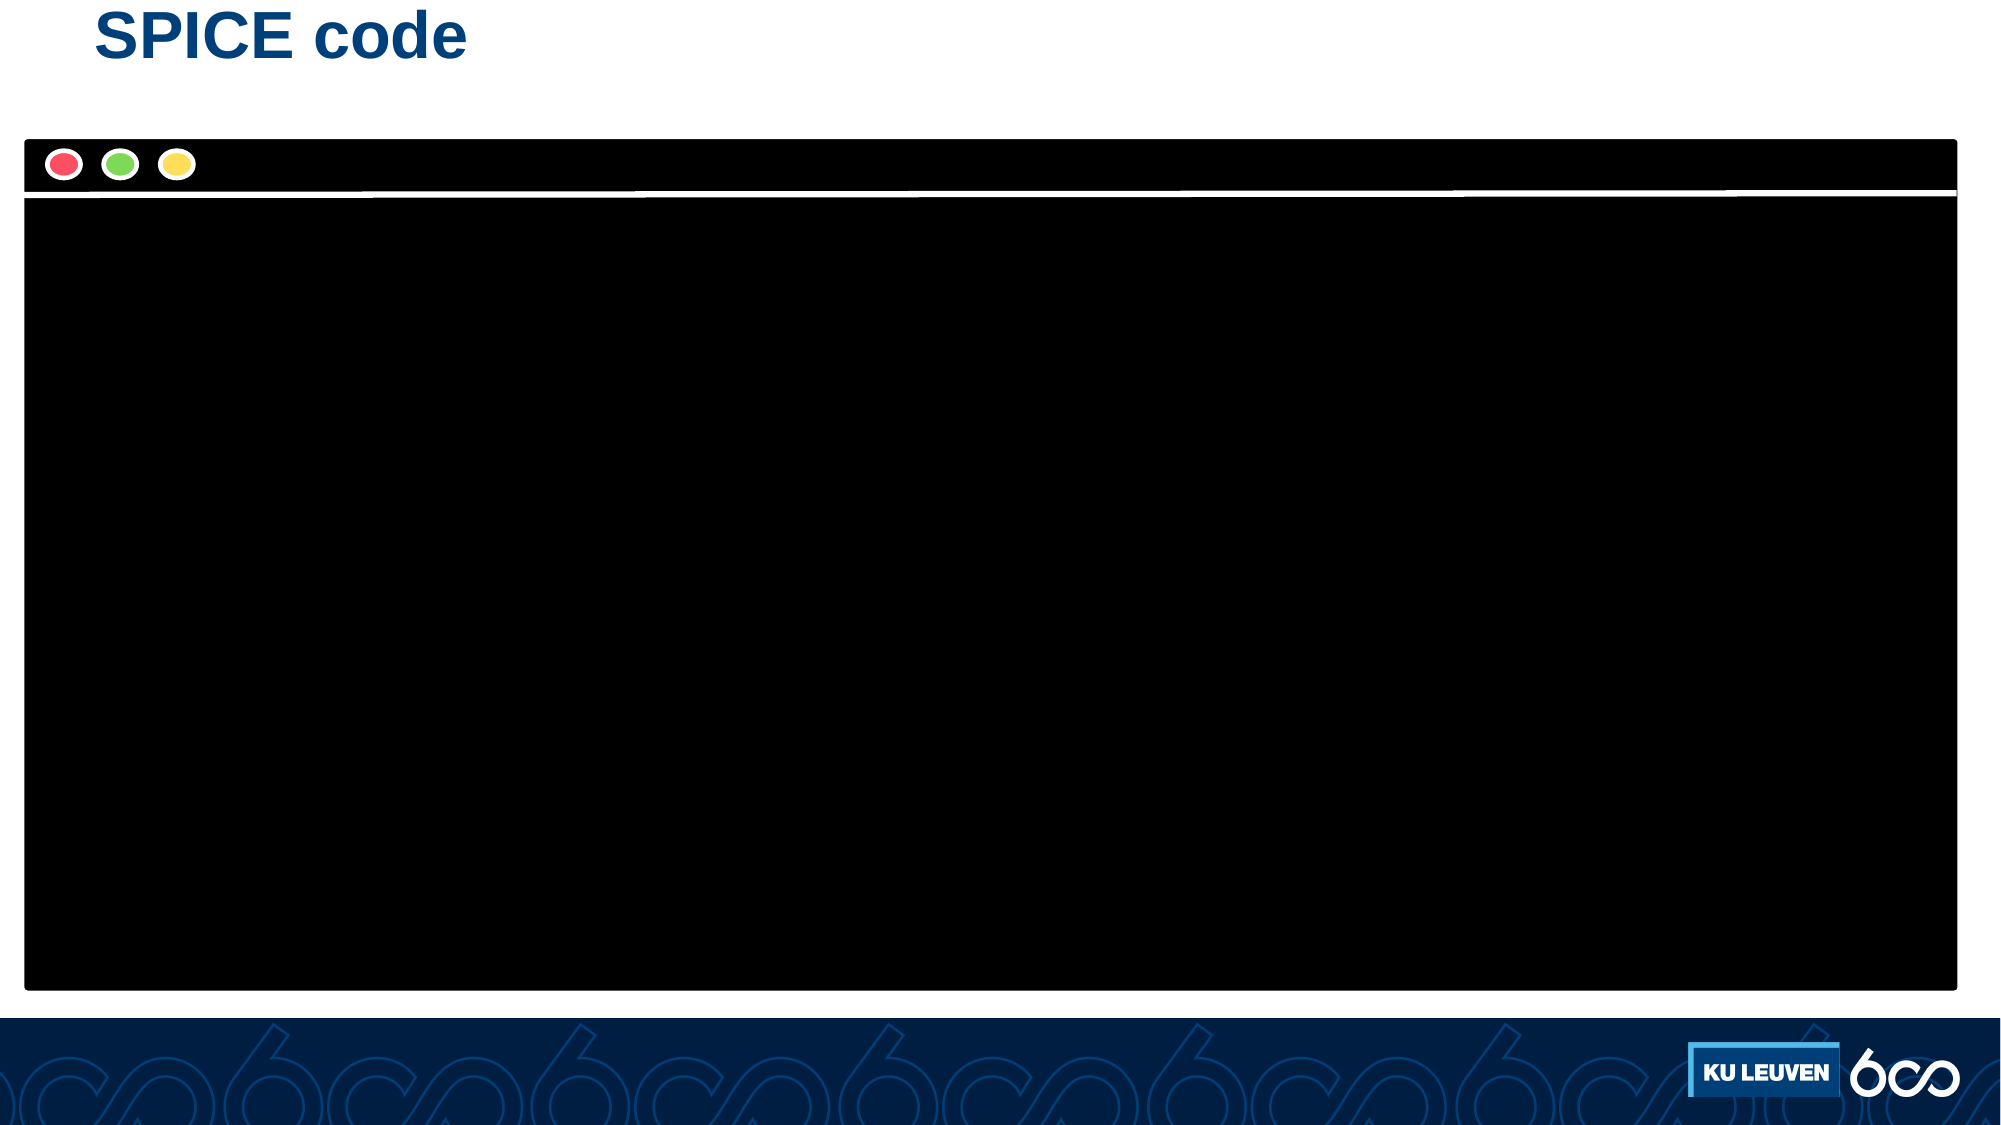

# SPICE code
Darlington**  PUSH-PULL TRANSISTOR OUTPUT STAGE